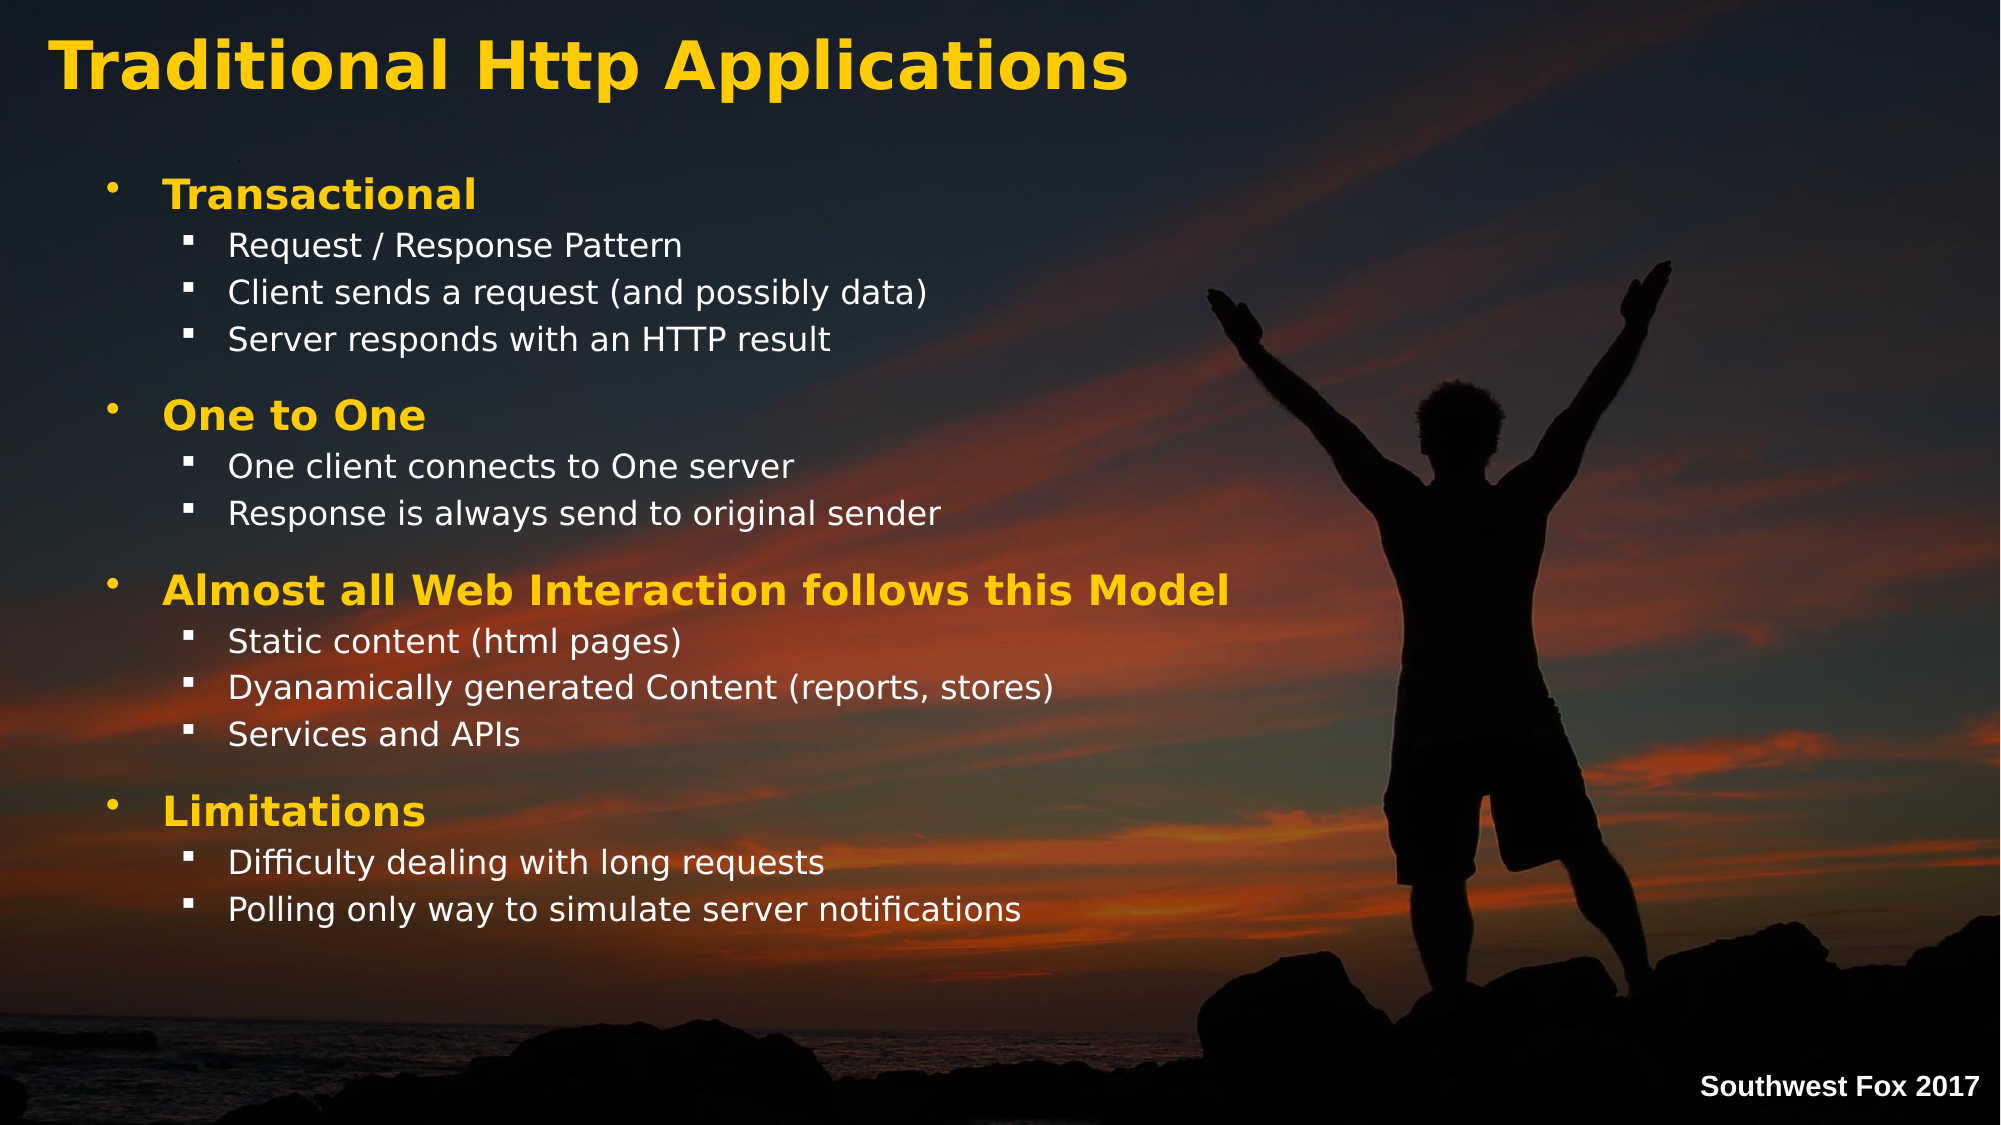

# Traditional Http Applications
Transactional
Request / Response Pattern
Client sends a request (and possibly data)
Server responds with an HTTP result
One to One
One client connects to One server
Response is always send to original sender
Almost all Web Interaction follows this Model
Static content (html pages)
Dyanamically generated Content (reports, stores)
Services and APIs
Limitations
Difficulty dealing with long requests
Polling only way to simulate server notifications